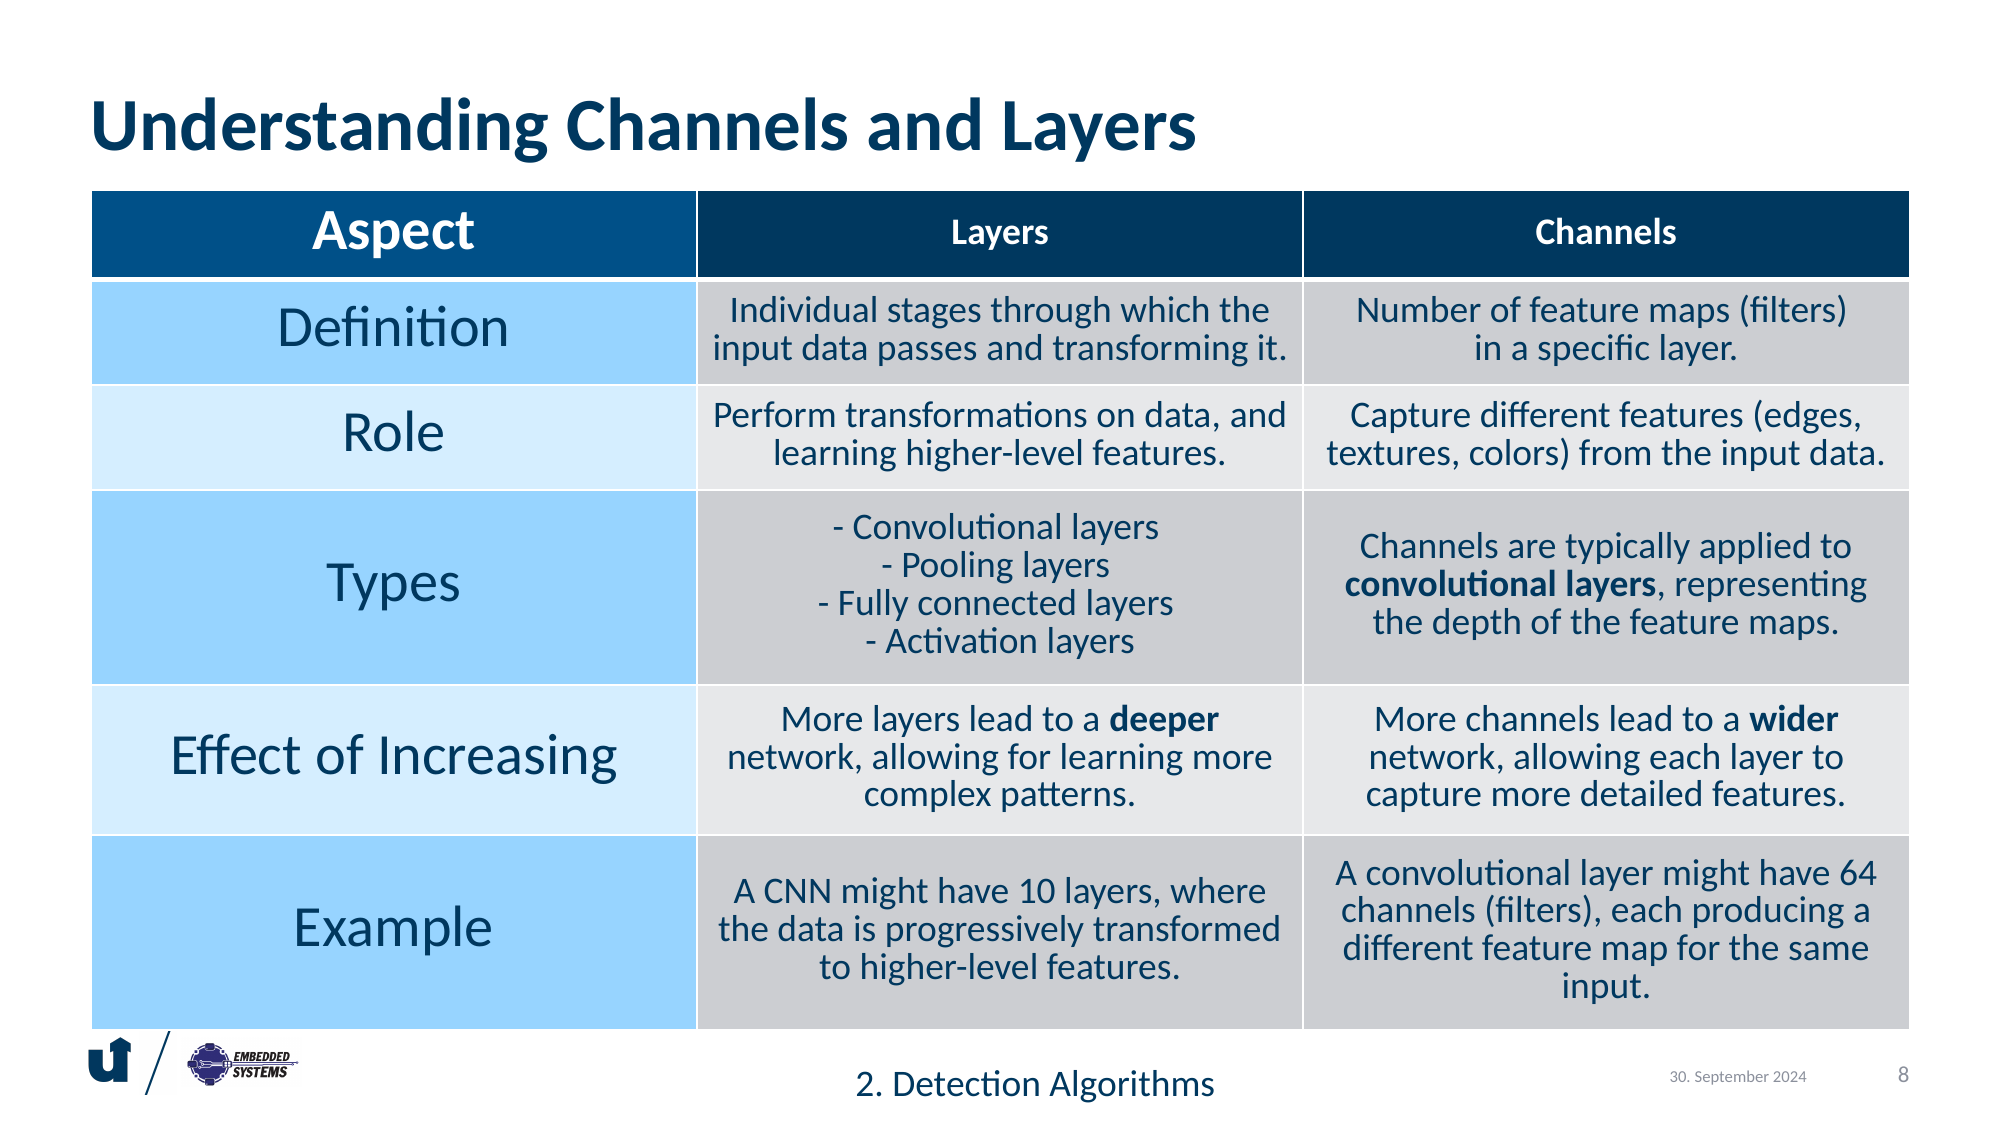

Understanding Channels and Layers
| Aspect | Layers | Channels |
| --- | --- | --- |
| Definition | Individual stages through which the input data passes and transforming it. | Number of feature maps (filters) in a specific layer. |
| Role | Perform transformations on data, and learning higher-level features. | Capture different features (edges, textures, colors) from the input data. |
| Types | - Convolutional layers - Pooling layers - Fully connected layers - Activation layers | Channels are typically applied to convolutional layers, representing the depth of the feature maps. |
| Effect of Increasing | More layers lead to a deeper network, allowing for learning more complex patterns. | More channels lead to a wider network, allowing each layer to capture more detailed features. |
| Example | A CNN might have 10 layers, where the data is progressively transformed to higher-level features. | A convolutional layer might have 64 channels (filters), each producing a different feature map for the same input. |
2. Detection Algorithms
8
30. September 2024